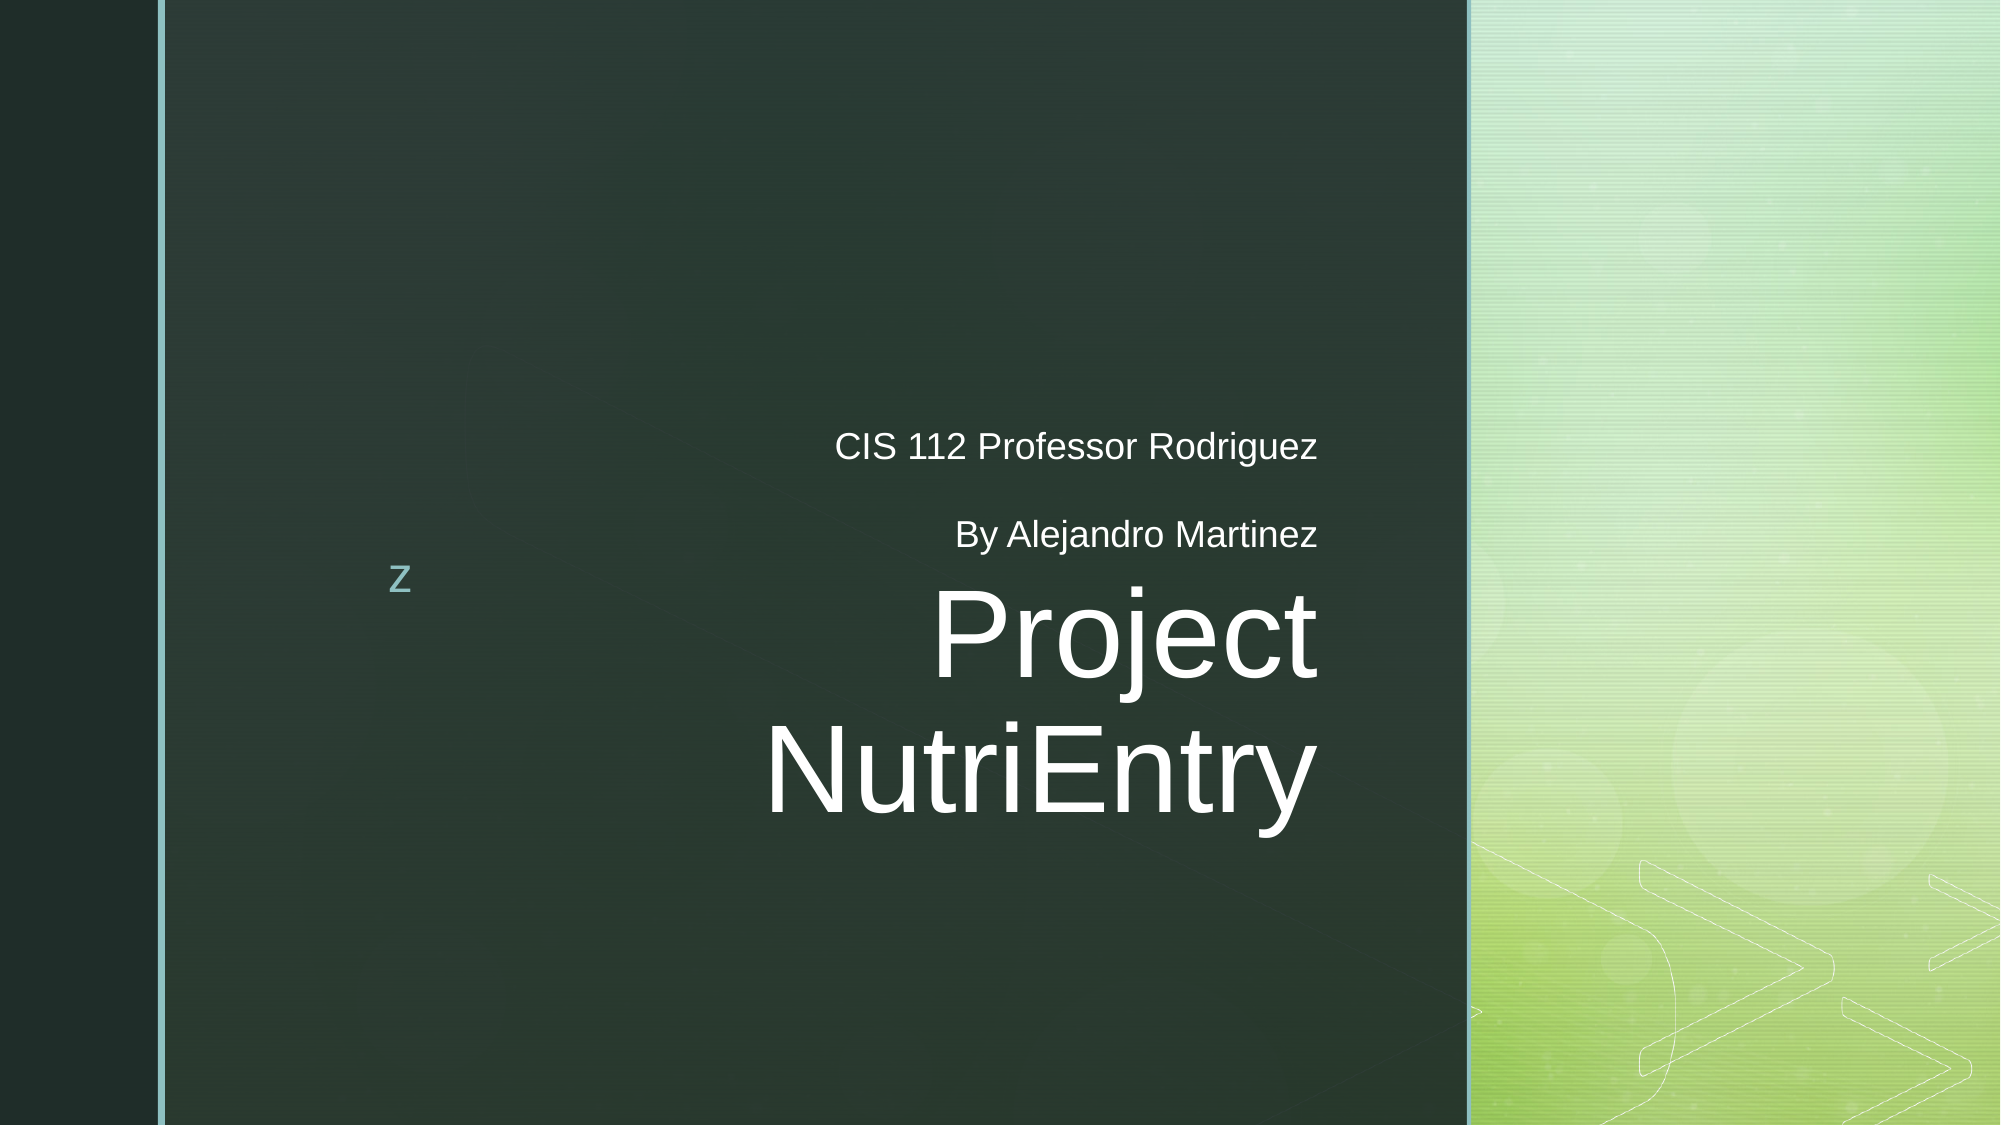

CIS 112 Professor Rodriguez
By Alejandro Martinez
# Project NutriEntry